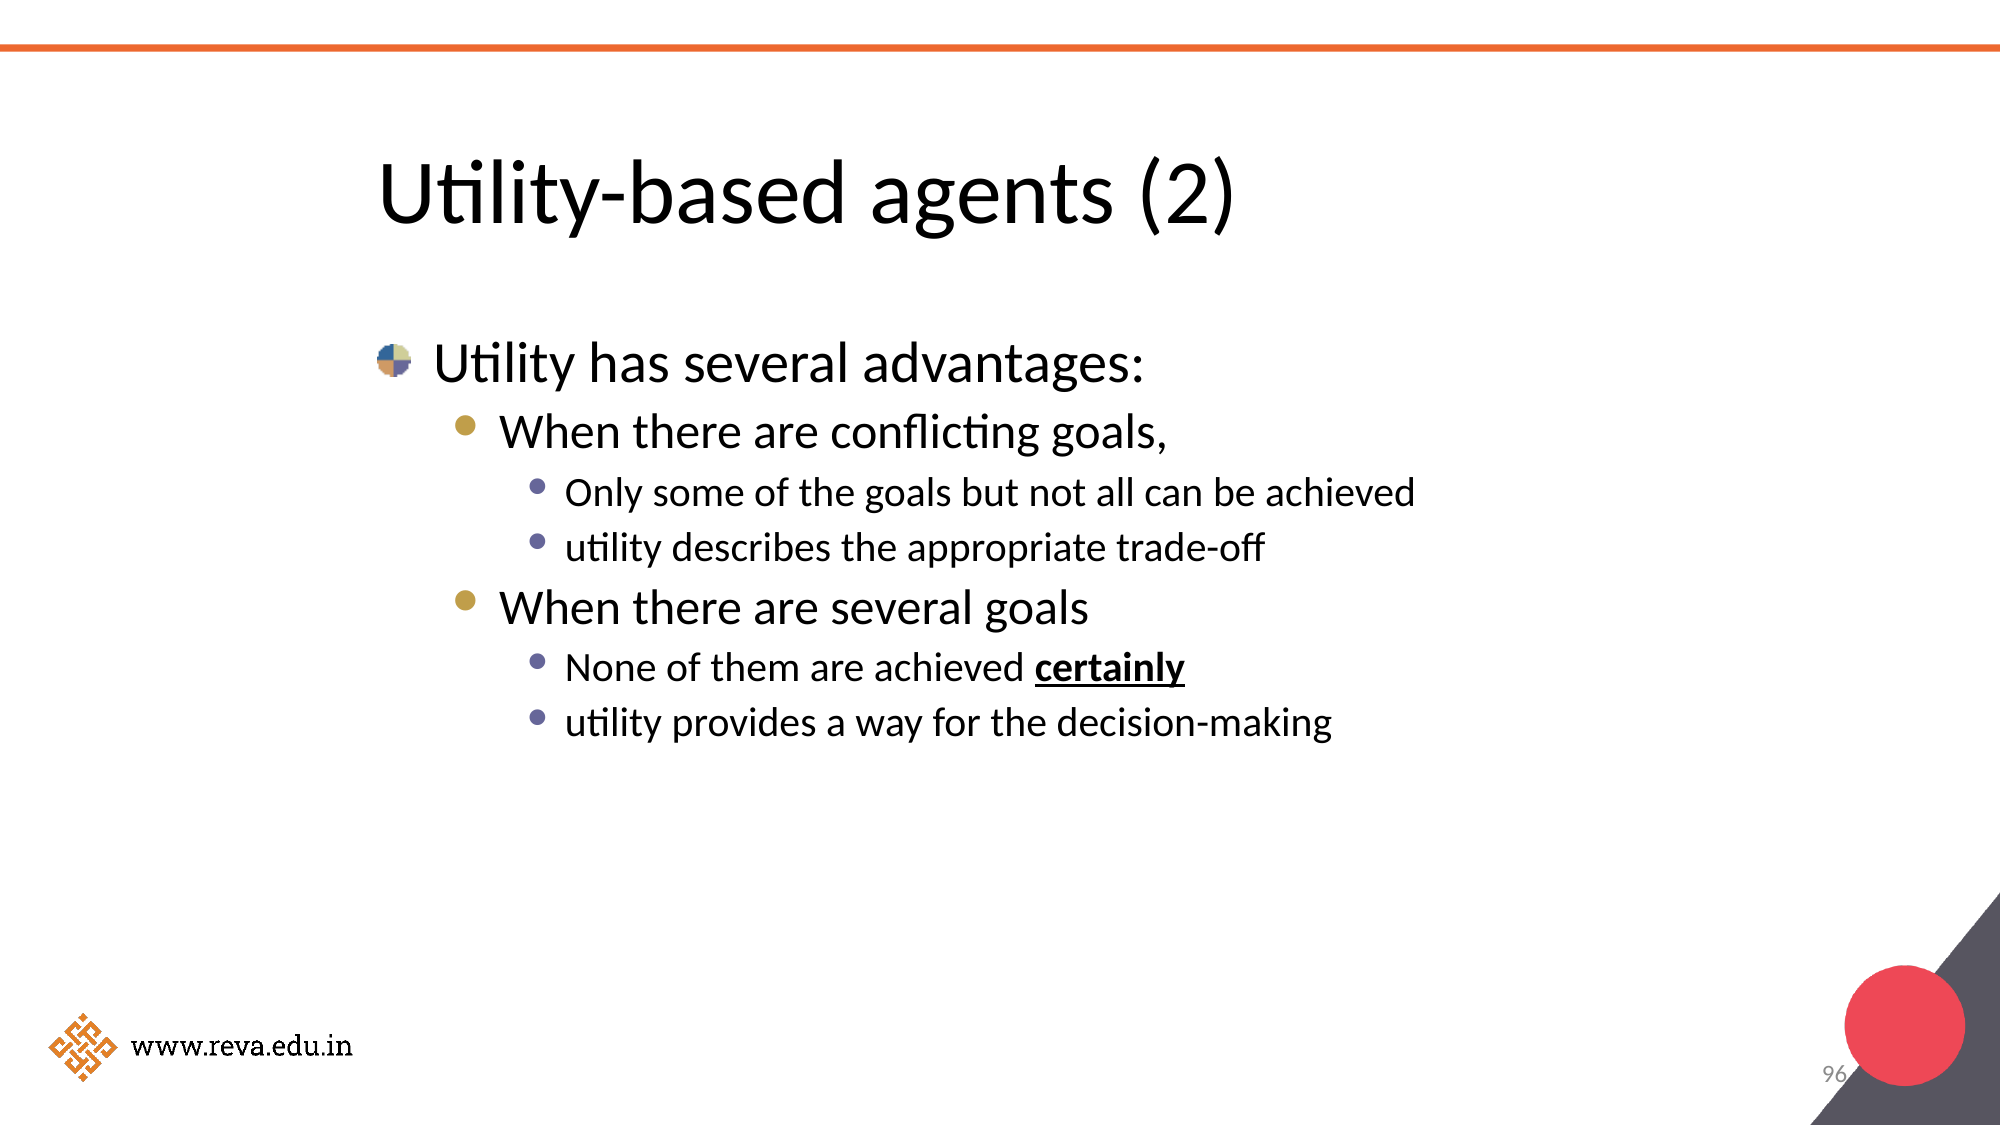

Utility-based agents (2)
Utility has several advantages:
When there are conflicting goals,
Only some of the goals but not all can be achieved
utility describes the appropriate trade-off
When there are several goals
None of them are achieved certainly
utility provides a way for the decision-making
96